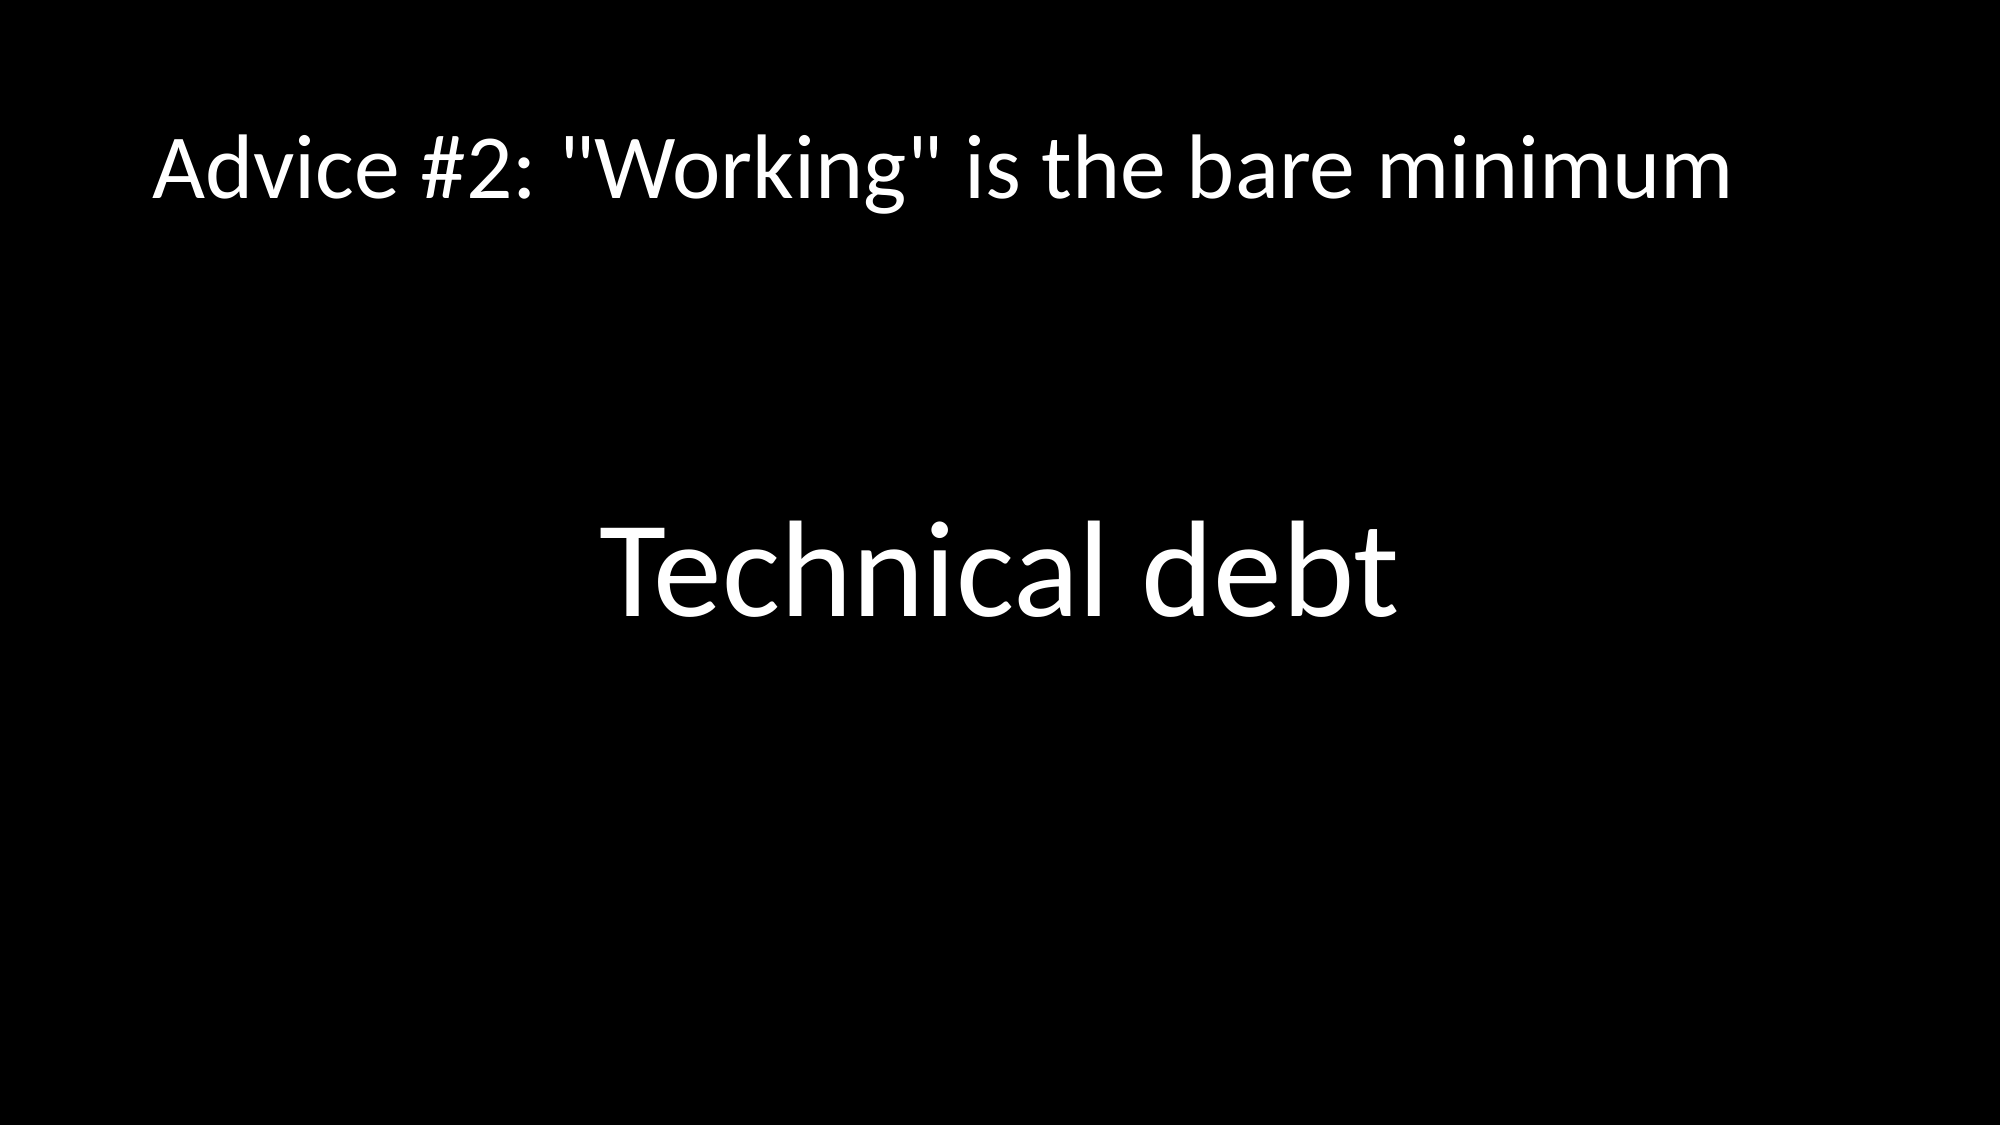

# Advice #2: "Working" is the bare minimum
Technical debt